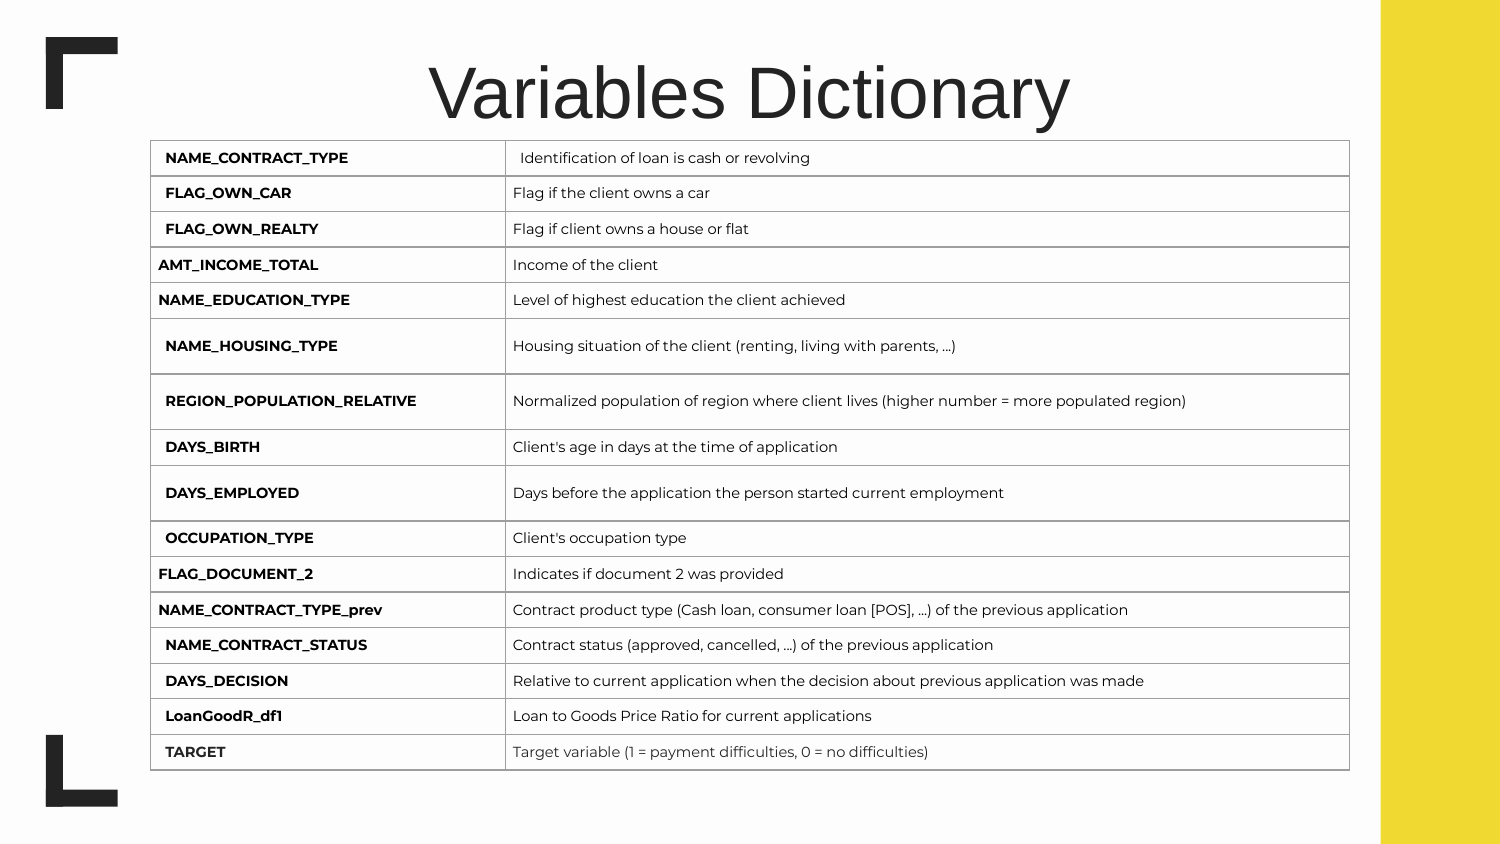

# Variables Dictionary
| NAME\_CONTRACT\_TYPE | Identification of loan is cash or revolving |
| --- | --- |
| FLAG\_OWN\_CAR | Flag if the client owns a car |
| FLAG\_OWN\_REALTY | Flag if client owns a house or flat |
| AMT\_INCOME\_TOTAL | Income of the client |
| NAME\_EDUCATION\_TYPE | Level of highest education the client achieved |
| NAME\_HOUSING\_TYPE | Housing situation of the client (renting, living with parents, ...) |
| REGION\_POPULATION\_RELATIVE | Normalized population of region where client lives (higher number = more populated region) |
| DAYS\_BIRTH | Client's age in days at the time of application |
| DAYS\_EMPLOYED | Days before the application the person started current employment |
| OCCUPATION\_TYPE | Client's occupation type |
| FLAG\_DOCUMENT\_2 | Indicates if document 2 was provided |
| NAME\_CONTRACT\_TYPE\_prev | Contract product type (Cash loan, consumer loan [POS], ...) of the previous application |
| NAME\_CONTRACT\_STATUS | Contract status (approved, cancelled, ...) of the previous application |
| DAYS\_DECISION | Relative to current application when the decision about previous application was made |
| LoanGoodR\_df1 | Loan to Goods Price Ratio for current applications |
| TARGET | Target variable (1 = payment difficulties, 0 = no difficulties) |